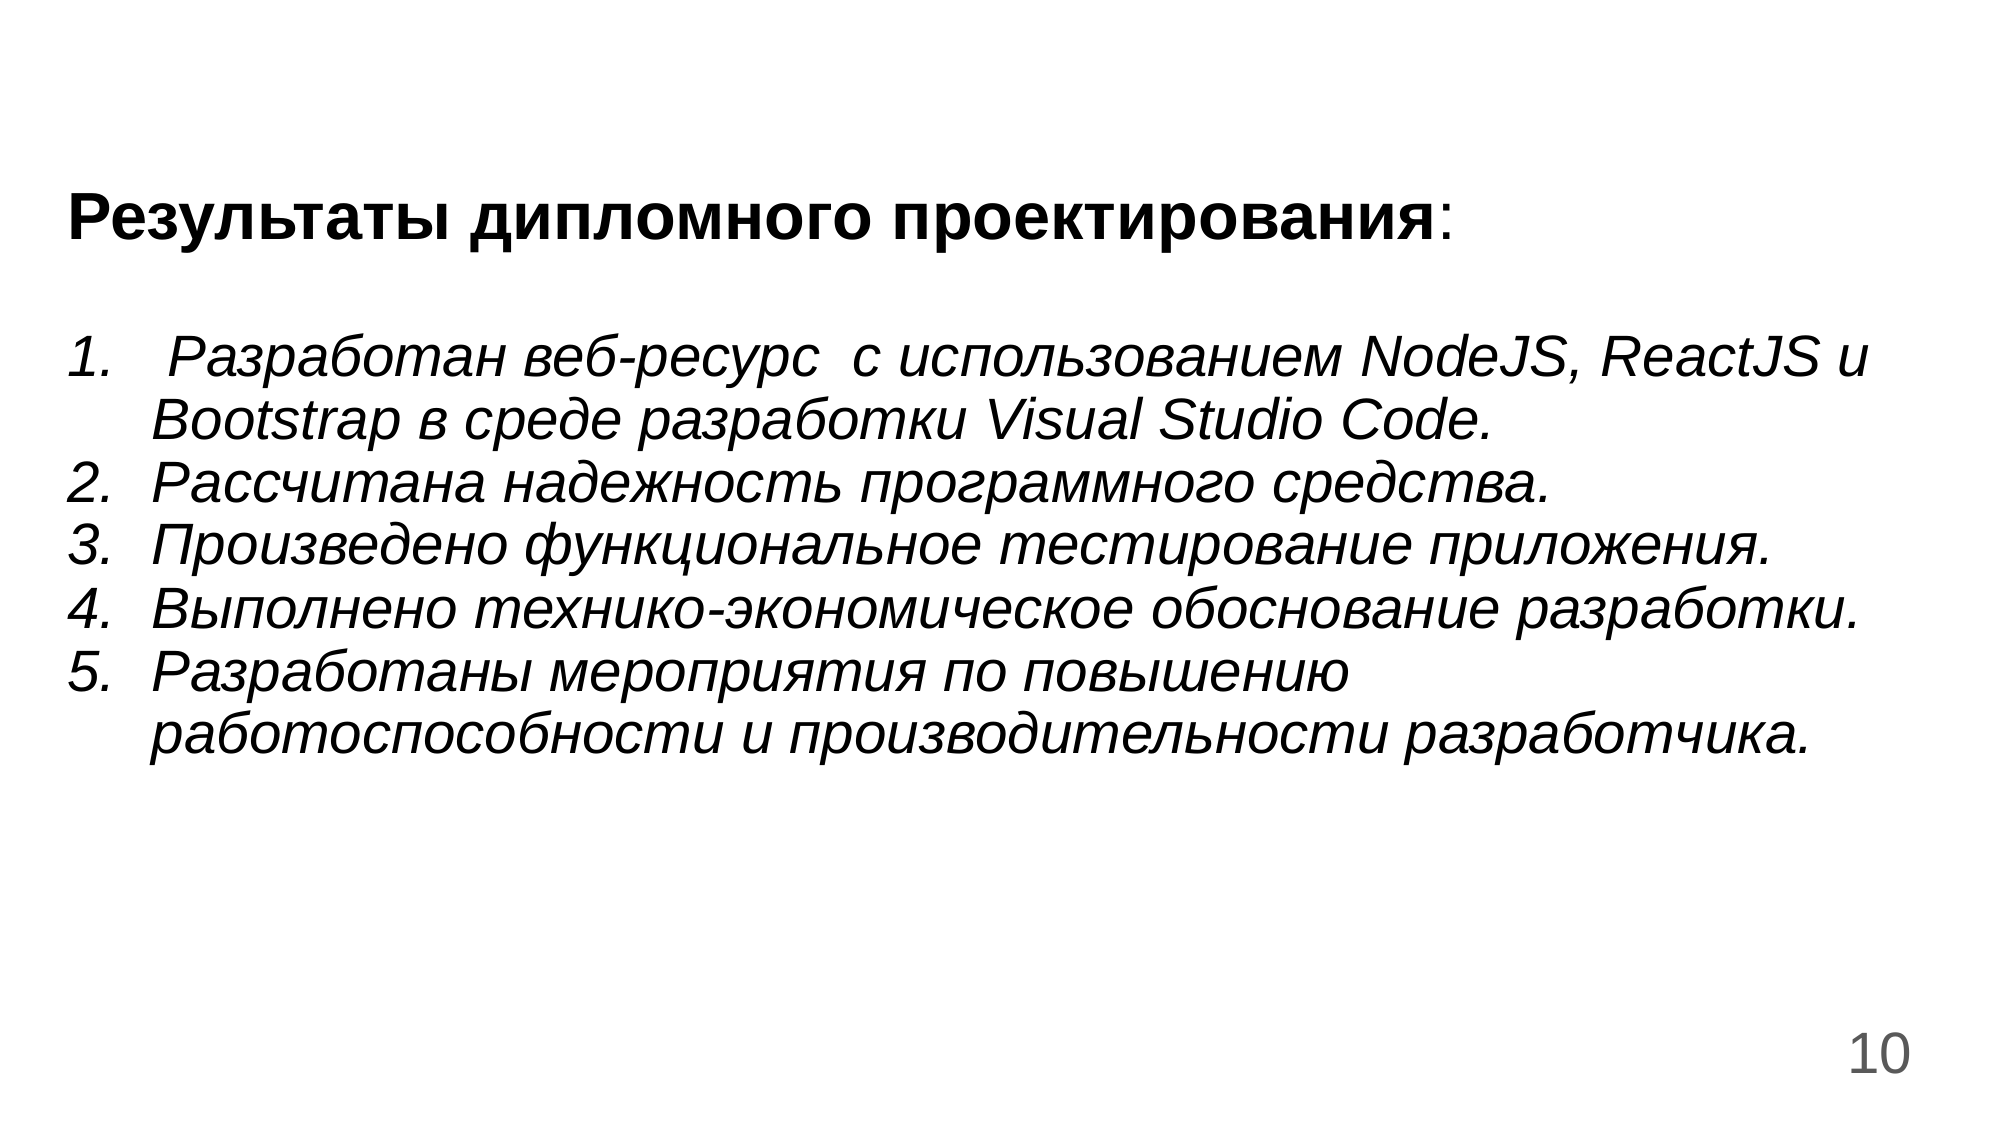

Результаты дипломного проектирования:

 Разработан веб-ресурс  с использованием NodeJS, ReactJS и Bootstrap в среде разработки Visual Studio Code.
Рассчитана надежность программного средства.
Произведено функциональное тестирование приложения.
Выполнено технико-экономическое обоснование разработки.
Разработаны мероприятия по повышению работоспособности и производительности разработчика.
10